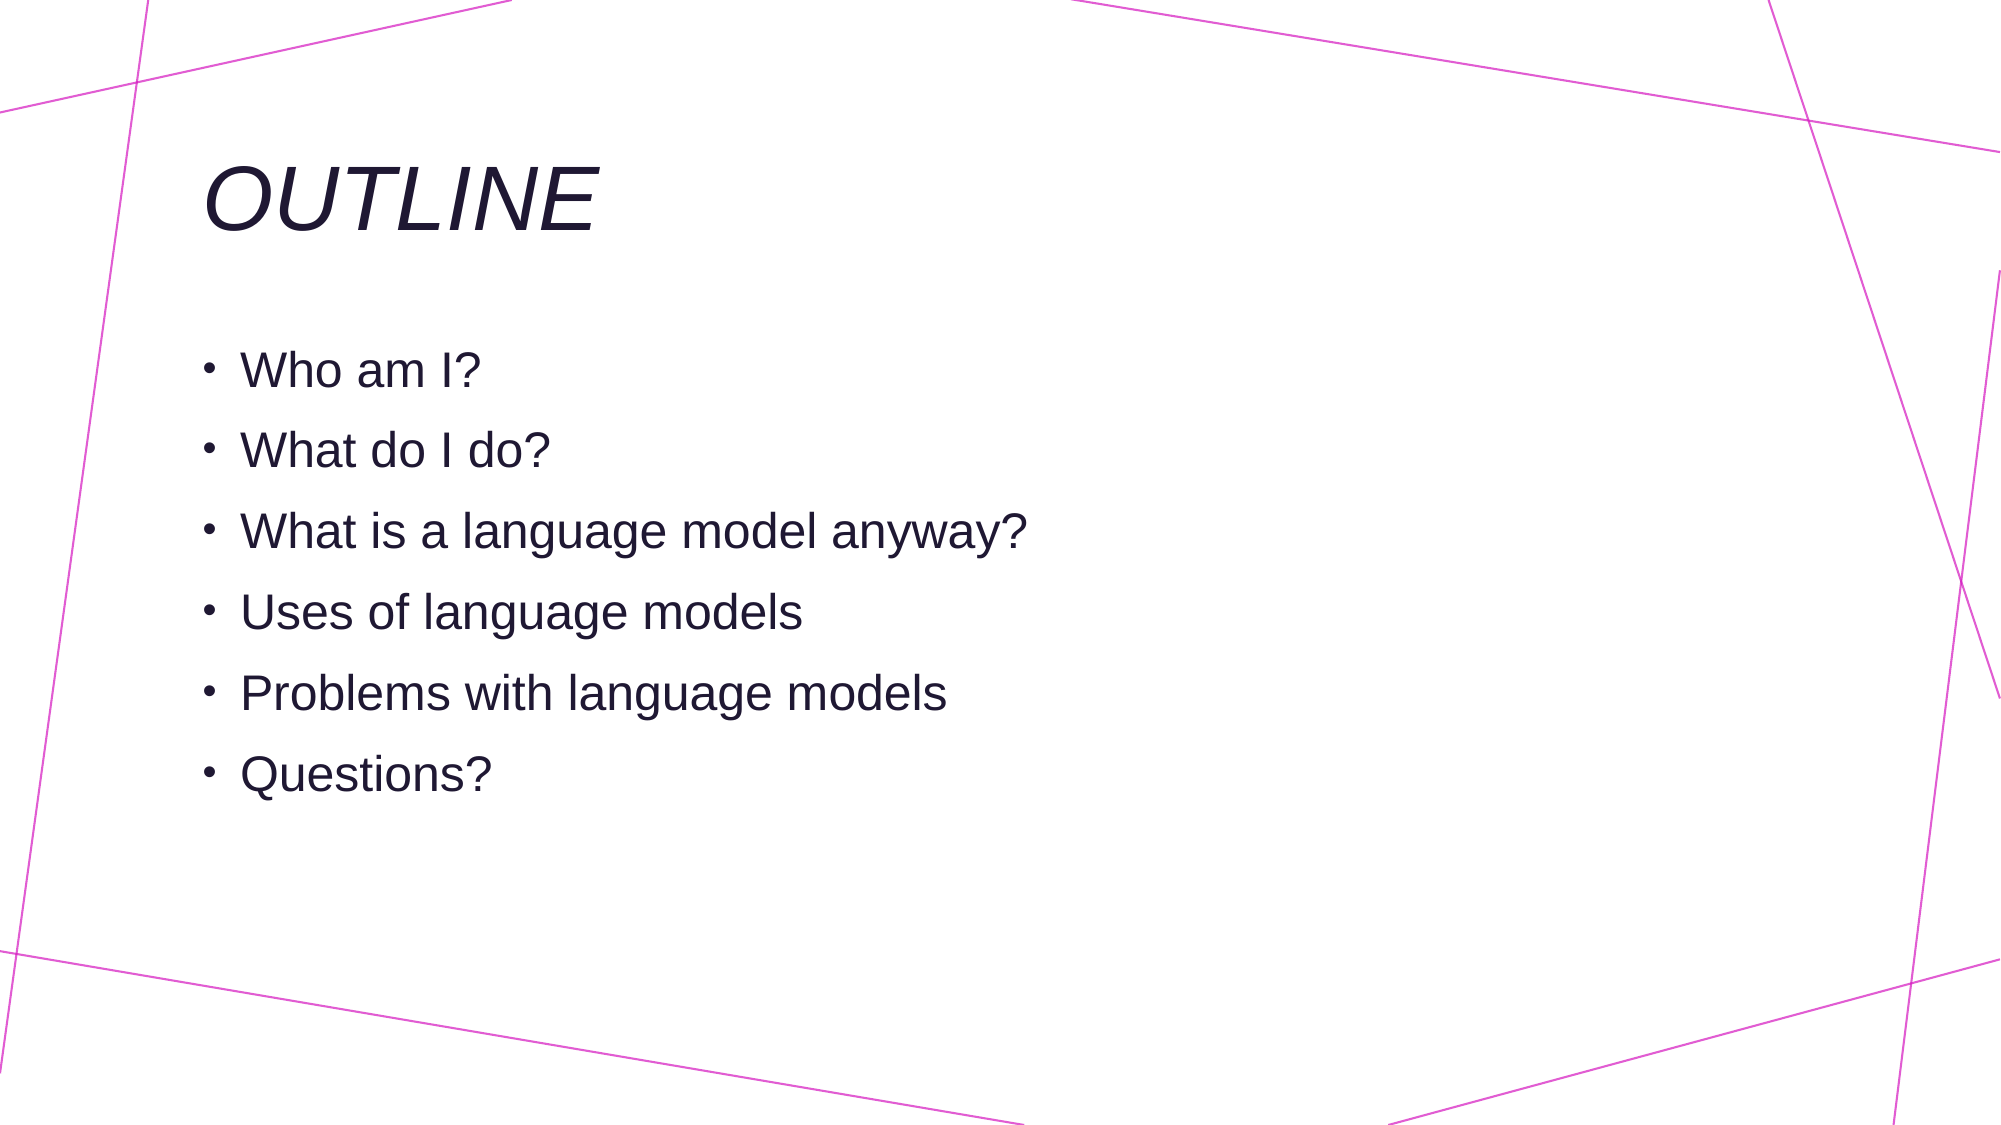

# Outline
Who am I?
What do I do?
What is a language model anyway?
Uses of language models
Problems with language models
Questions?